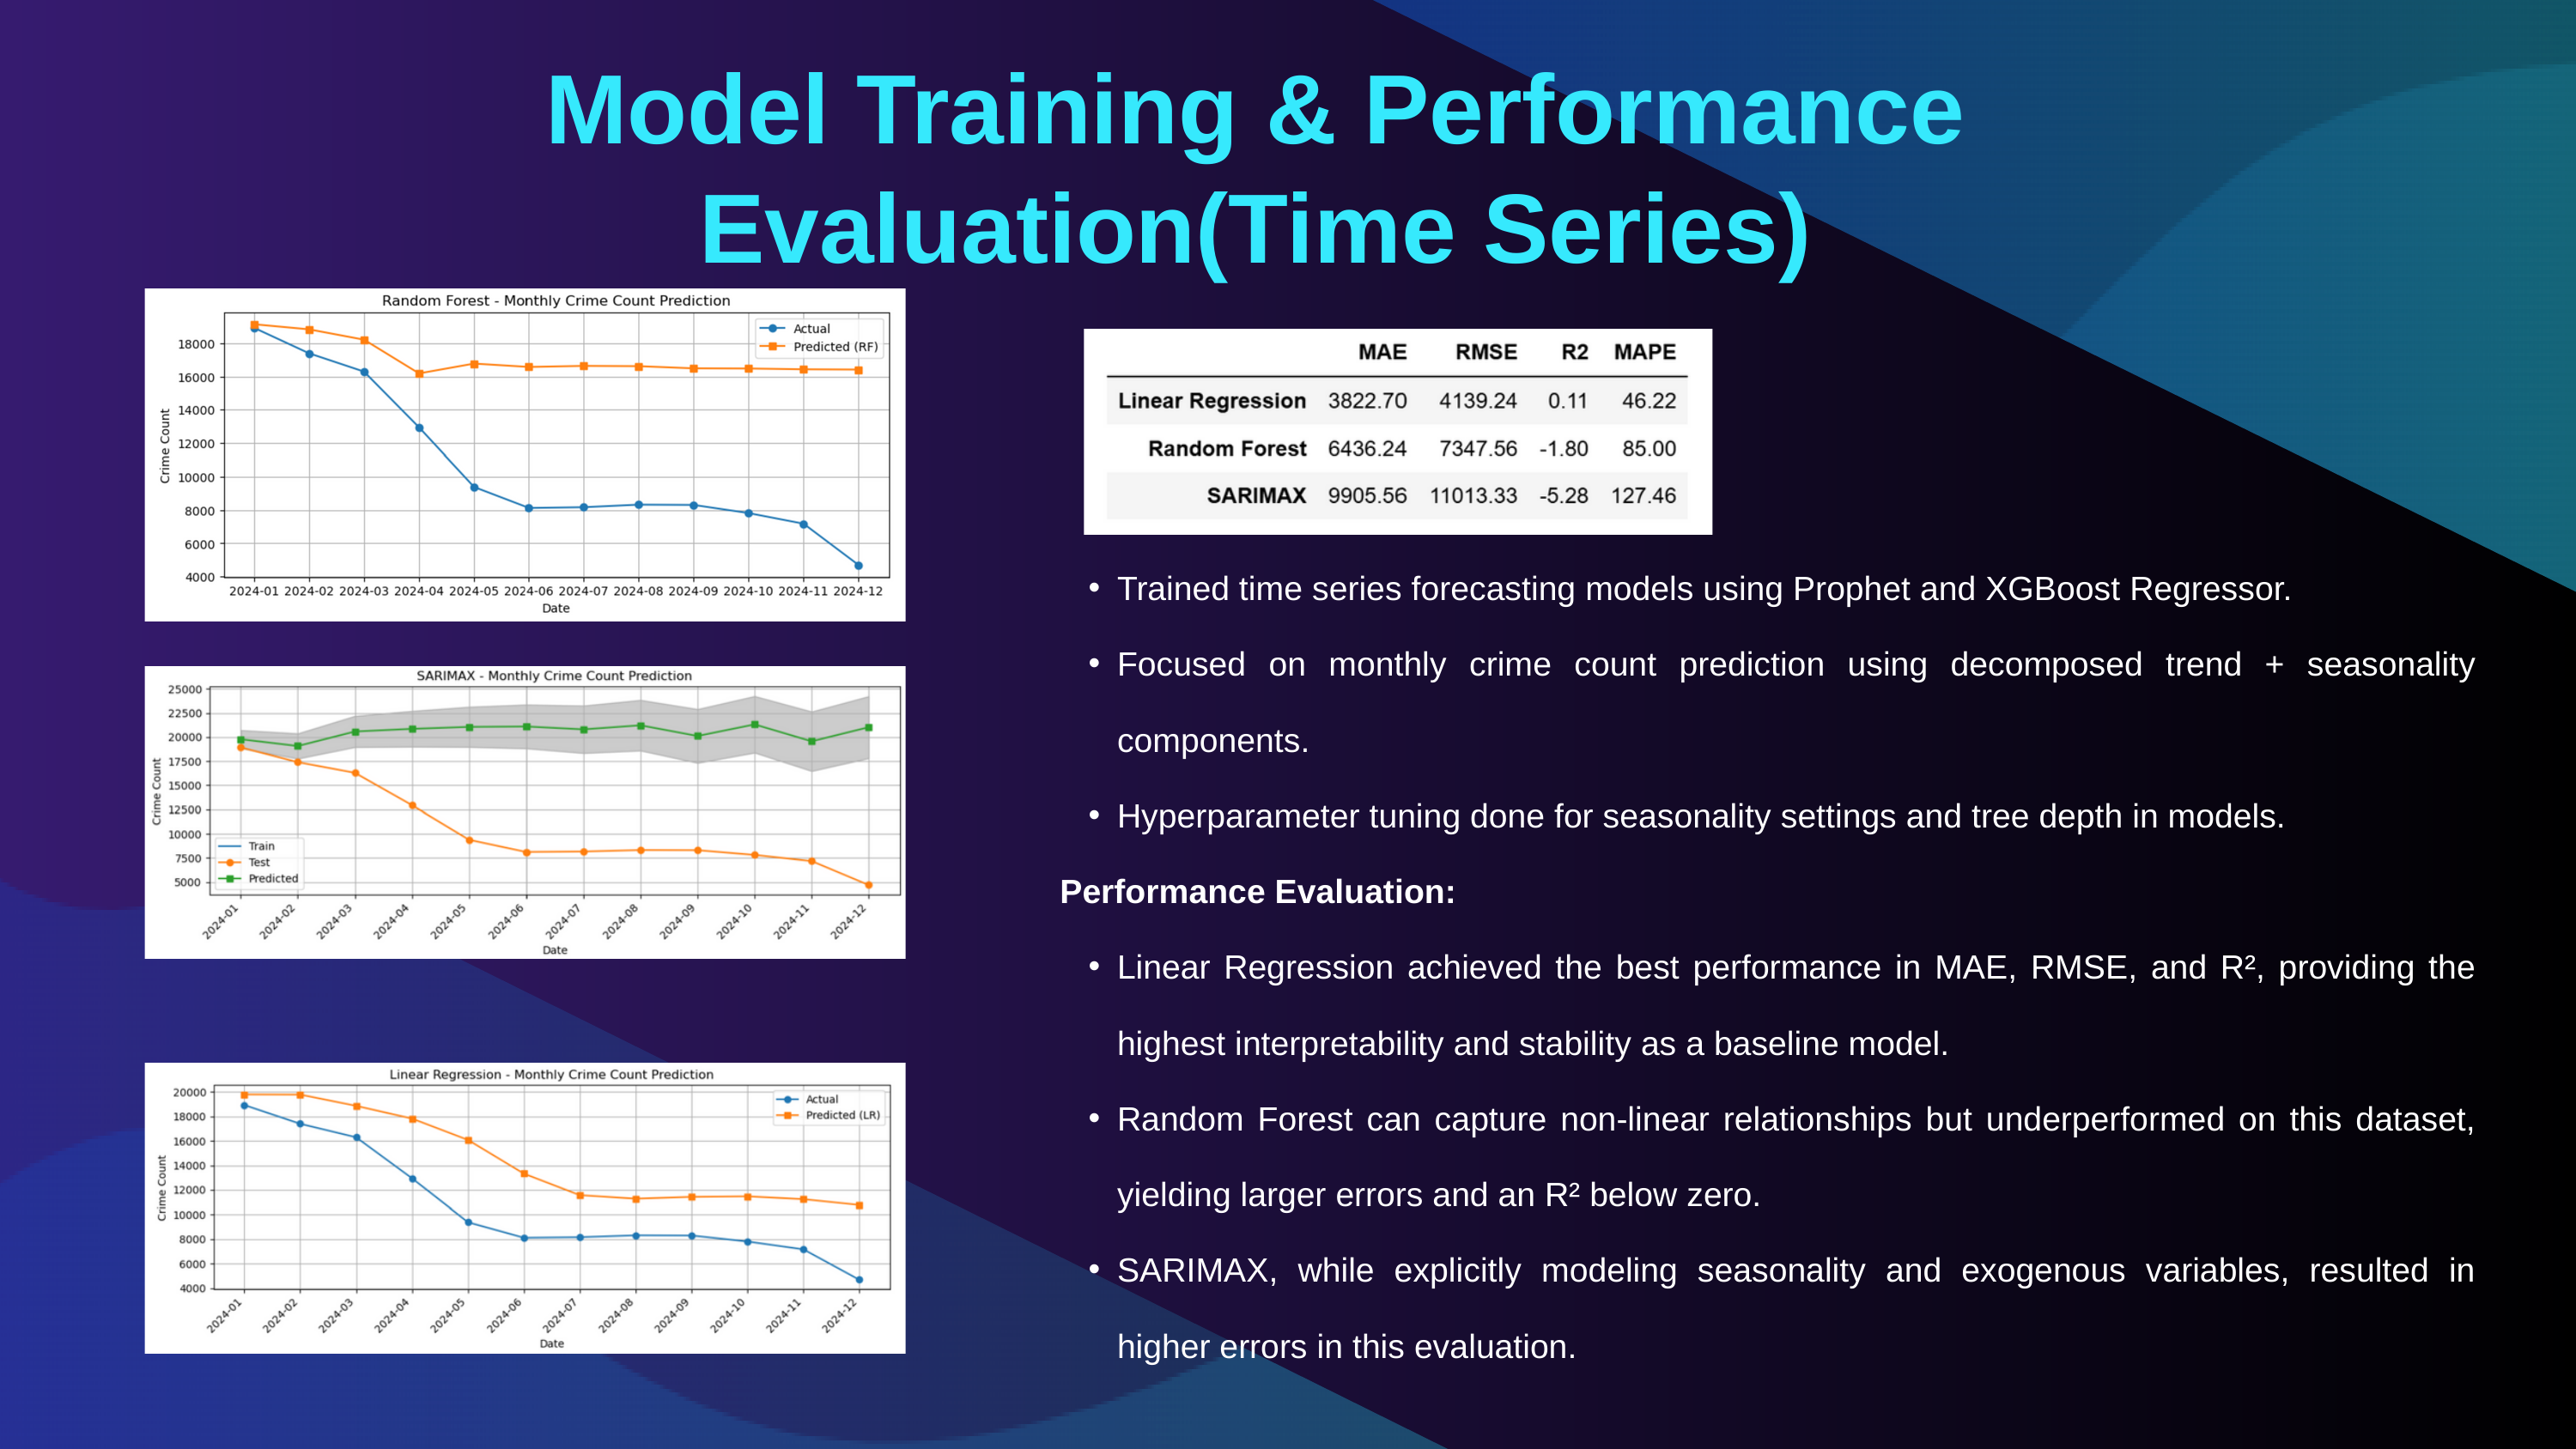

Model Training & Performance Evaluation(Time Series)

Trained time series forecasting models using Prophet and XGBoost Regressor.
Focused on monthly crime count prediction using decomposed trend + seasonality components.
Hyperparameter tuning done for seasonality settings and tree depth in models.
Performance Evaluation:
Linear Regression achieved the best performance in MAE, RMSE, and R², providing the highest interpretability and stability as a baseline model.
Random Forest can capture non-linear relationships but underperformed on this dataset, yielding larger errors and an R² below zero.
SARIMAX, while explicitly modeling seasonality and exogenous variables, resulted in higher errors in this evaluation.